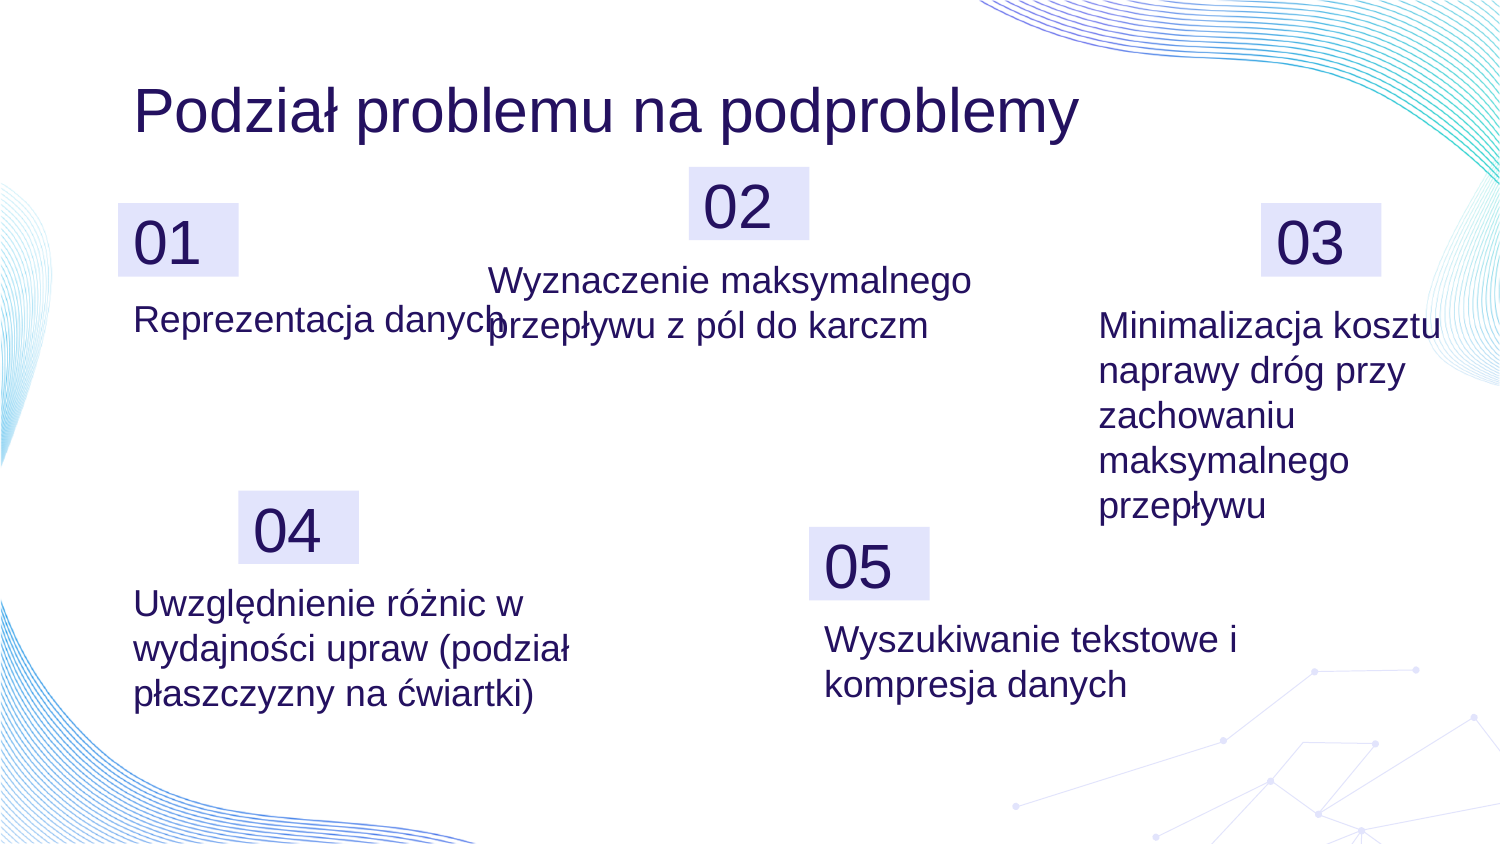

# Podział problemu na podproblemy
02
01
03
Wyznaczenie maksymalnego przepływu z pól do karczm
Reprezentacja danych
Minimalizacja kosztu naprawy dróg przy zachowaniu maksymalnego przepływu
04
05
Uwzględnienie różnic w wydajności upraw (podział płaszczyzny na ćwiartki)
Wyszukiwanie tekstowe i kompresja danych